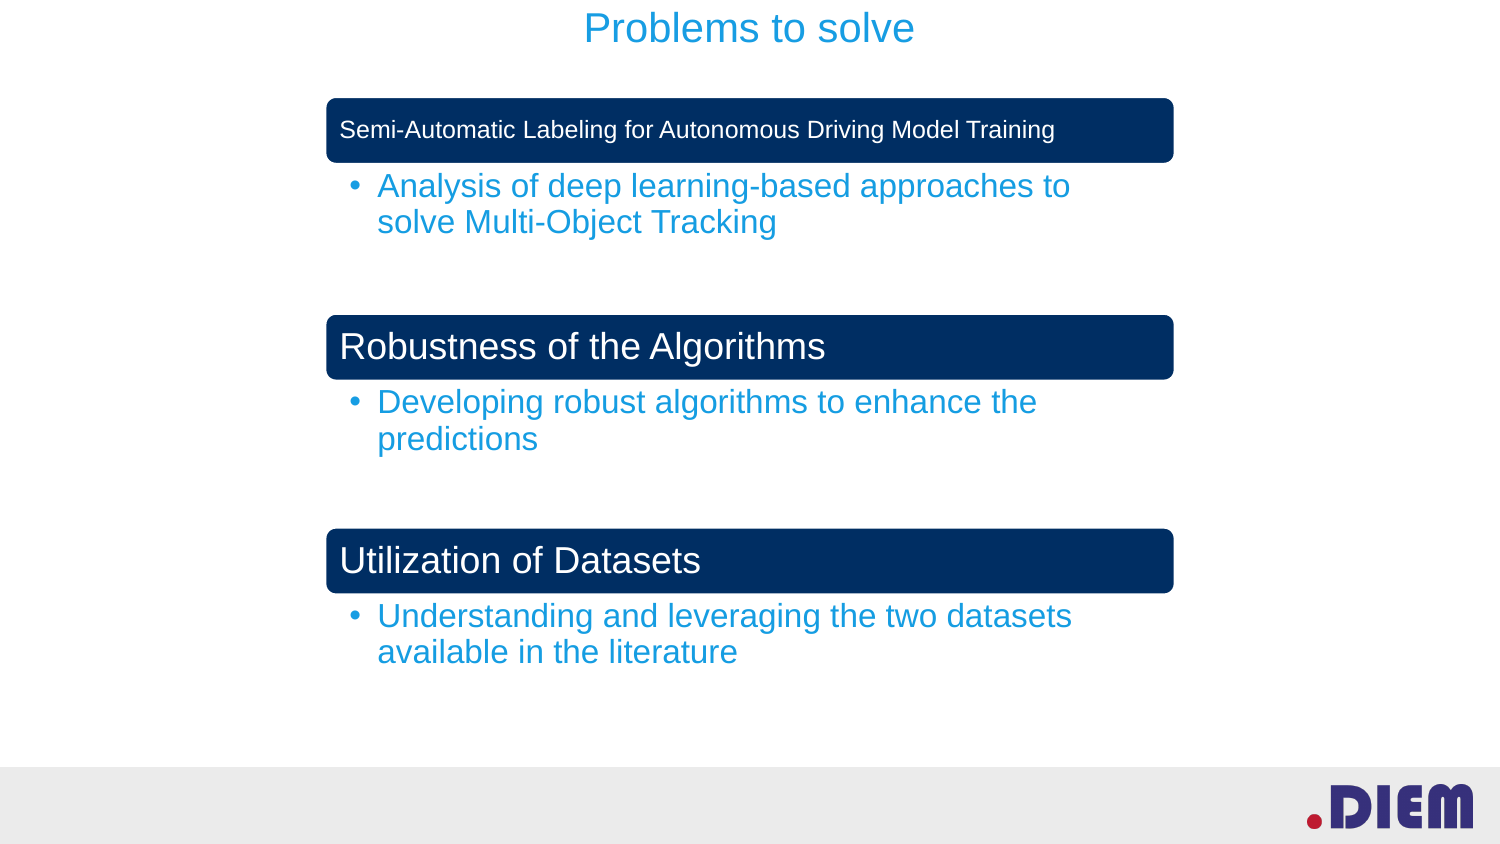

Problems to solve

Semi-Automatic Labeling for Autonomous Driving Model Training

Analysis of deep learning-based approaches to solve Multi-Object Tracking

Robustness of the Algorithms
Developing robust algorithms to enhance the predictions

Utilization of Datasets
Understanding and leveraging the two datasets available in the literature